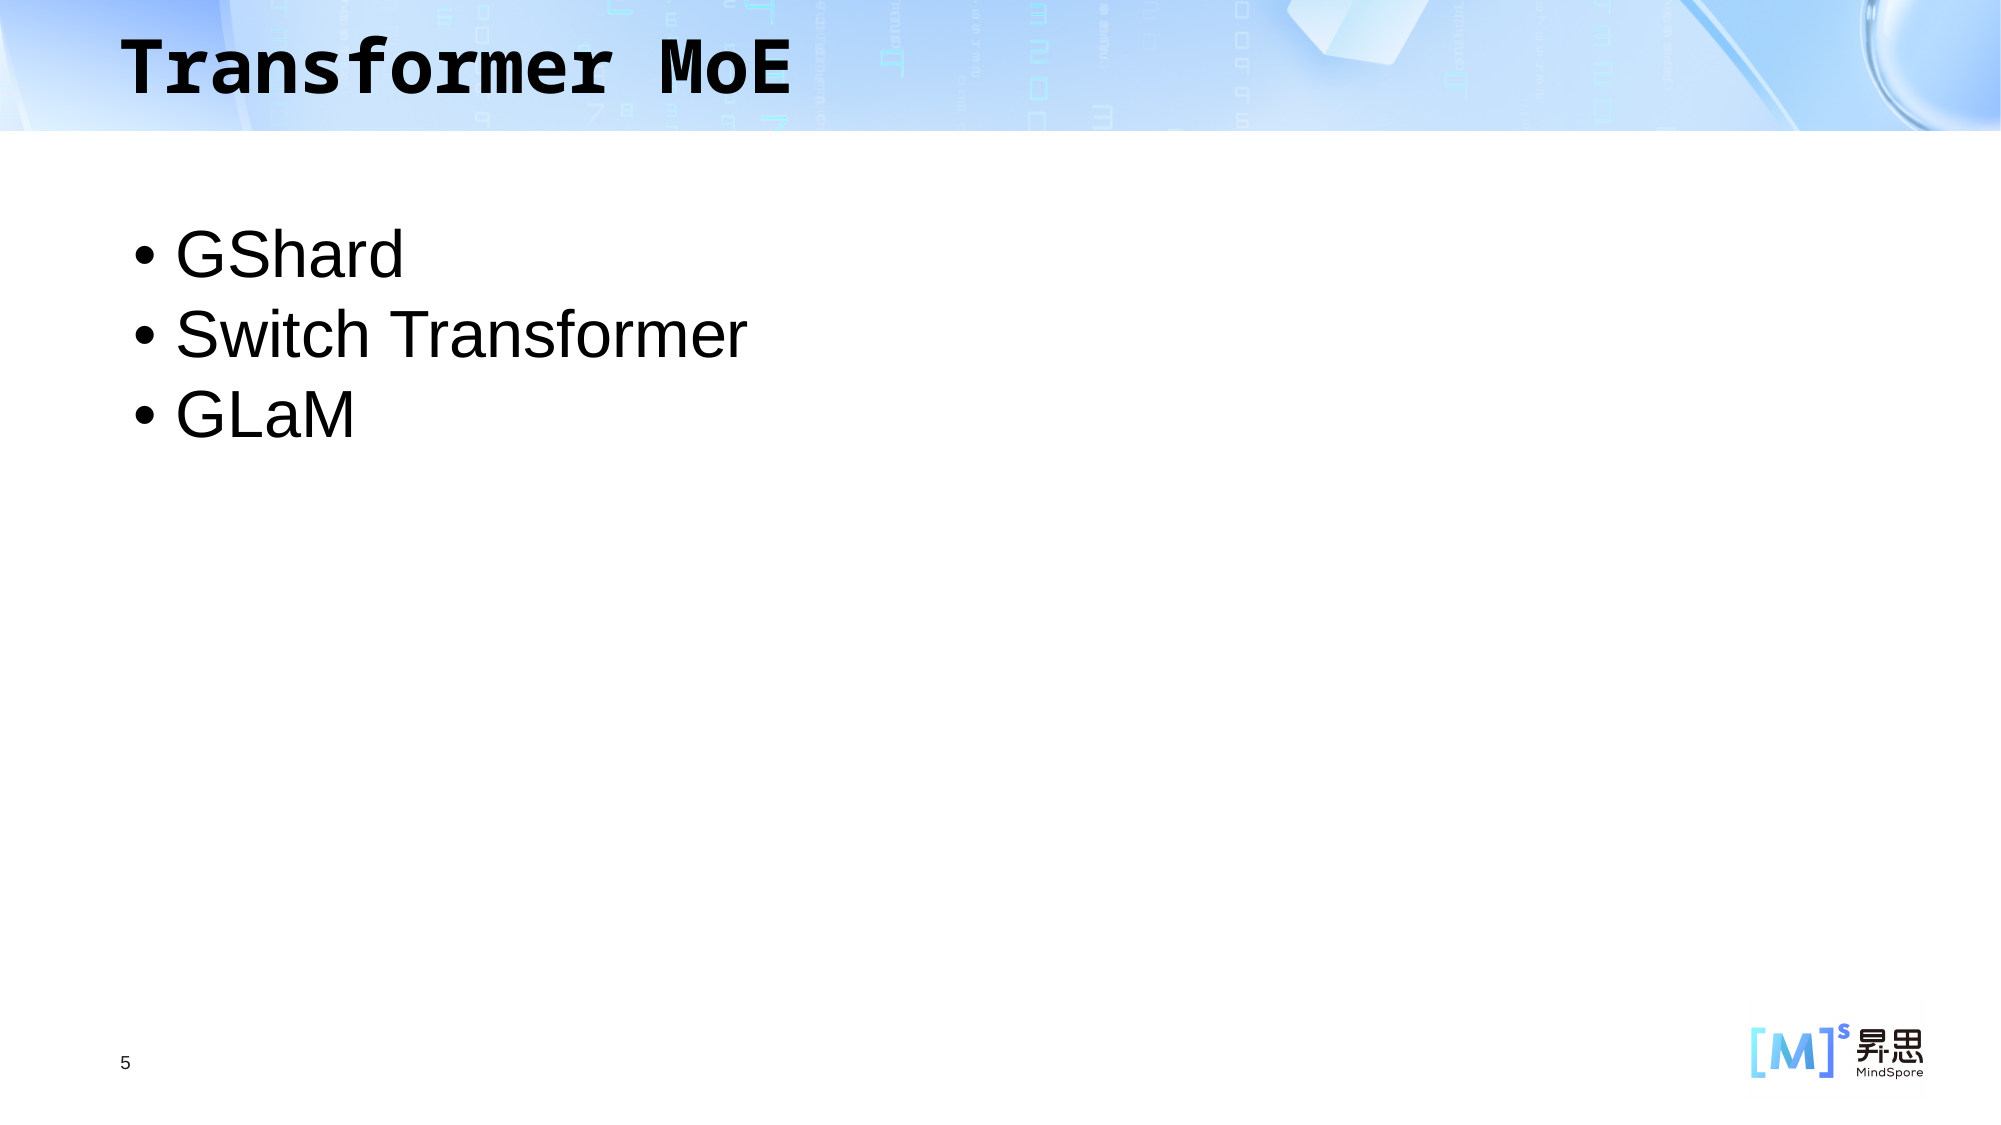

Transformer MoE
• GShard
• Switch Transformer
• GLaM